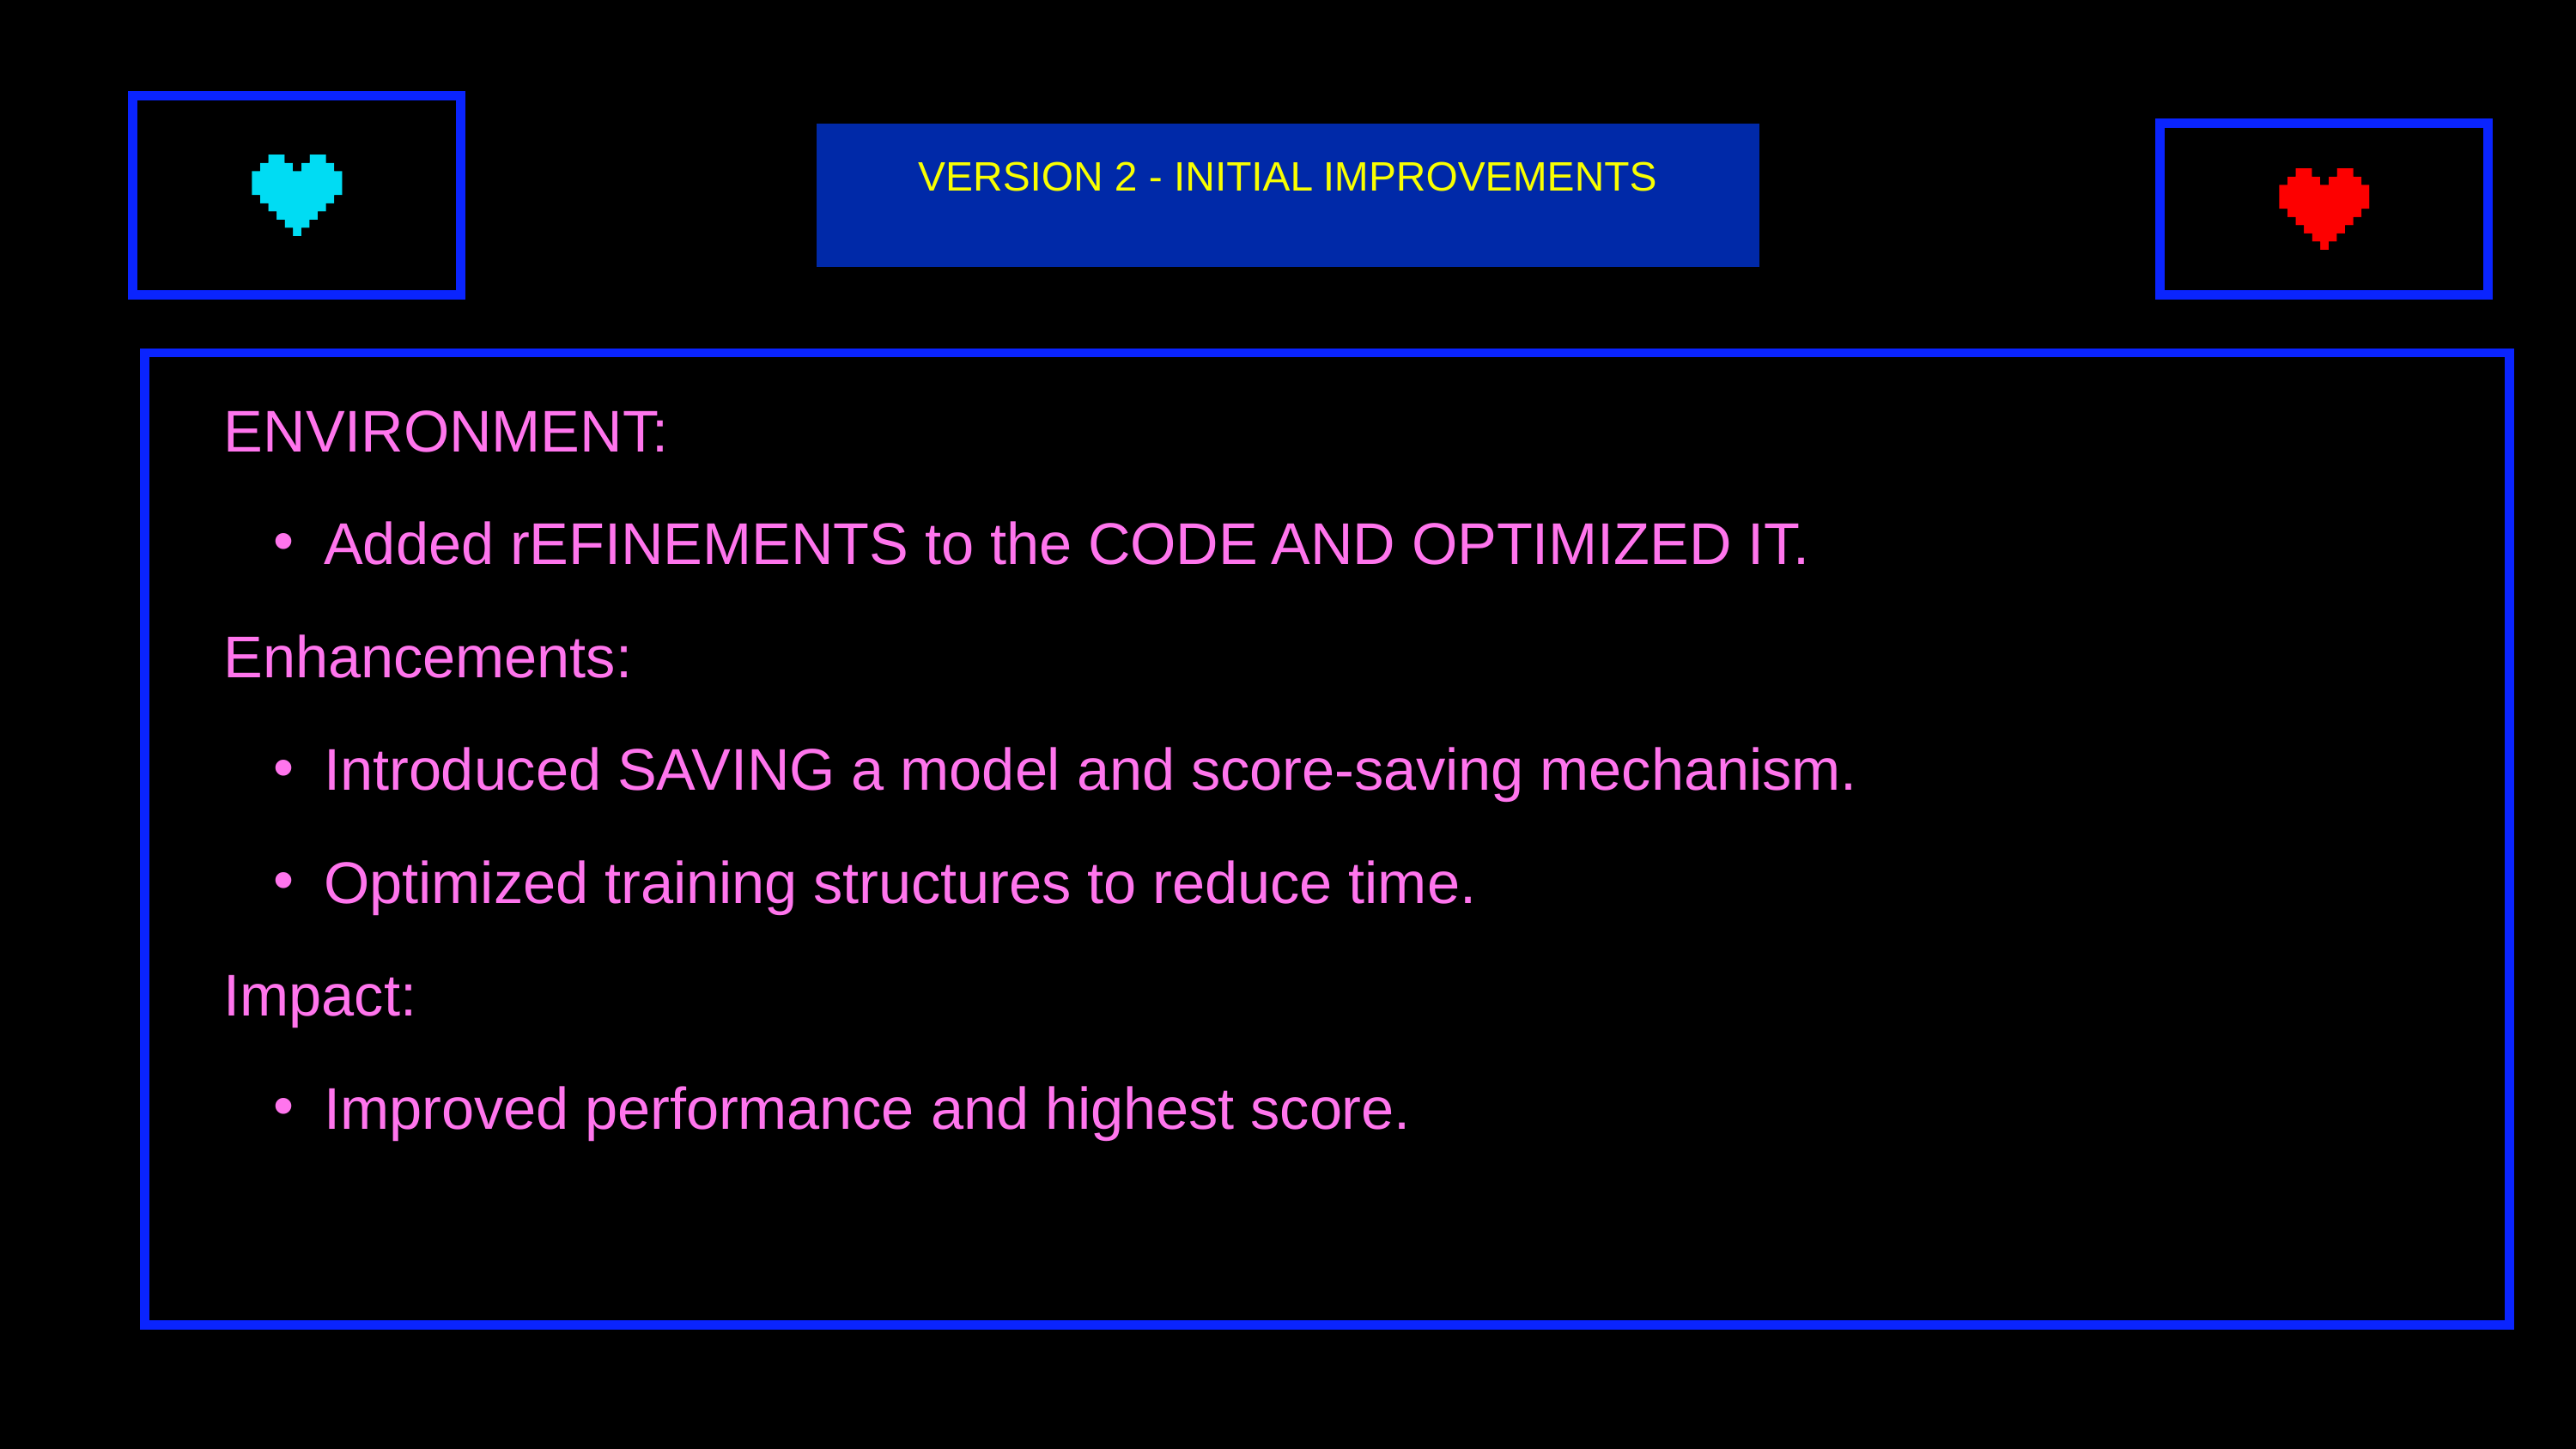

VERSION 2 - INITIAL IMPROVEMENTS

ENVIRONMENT:

Added rEFINEMENTS to the CODE AND OPTIMIZED IT.

Enhancements:

Introduced SAVING a model and score-saving mechanism.

Optimized training structures to reduce time.

Impact:

Improved performance and highest score.